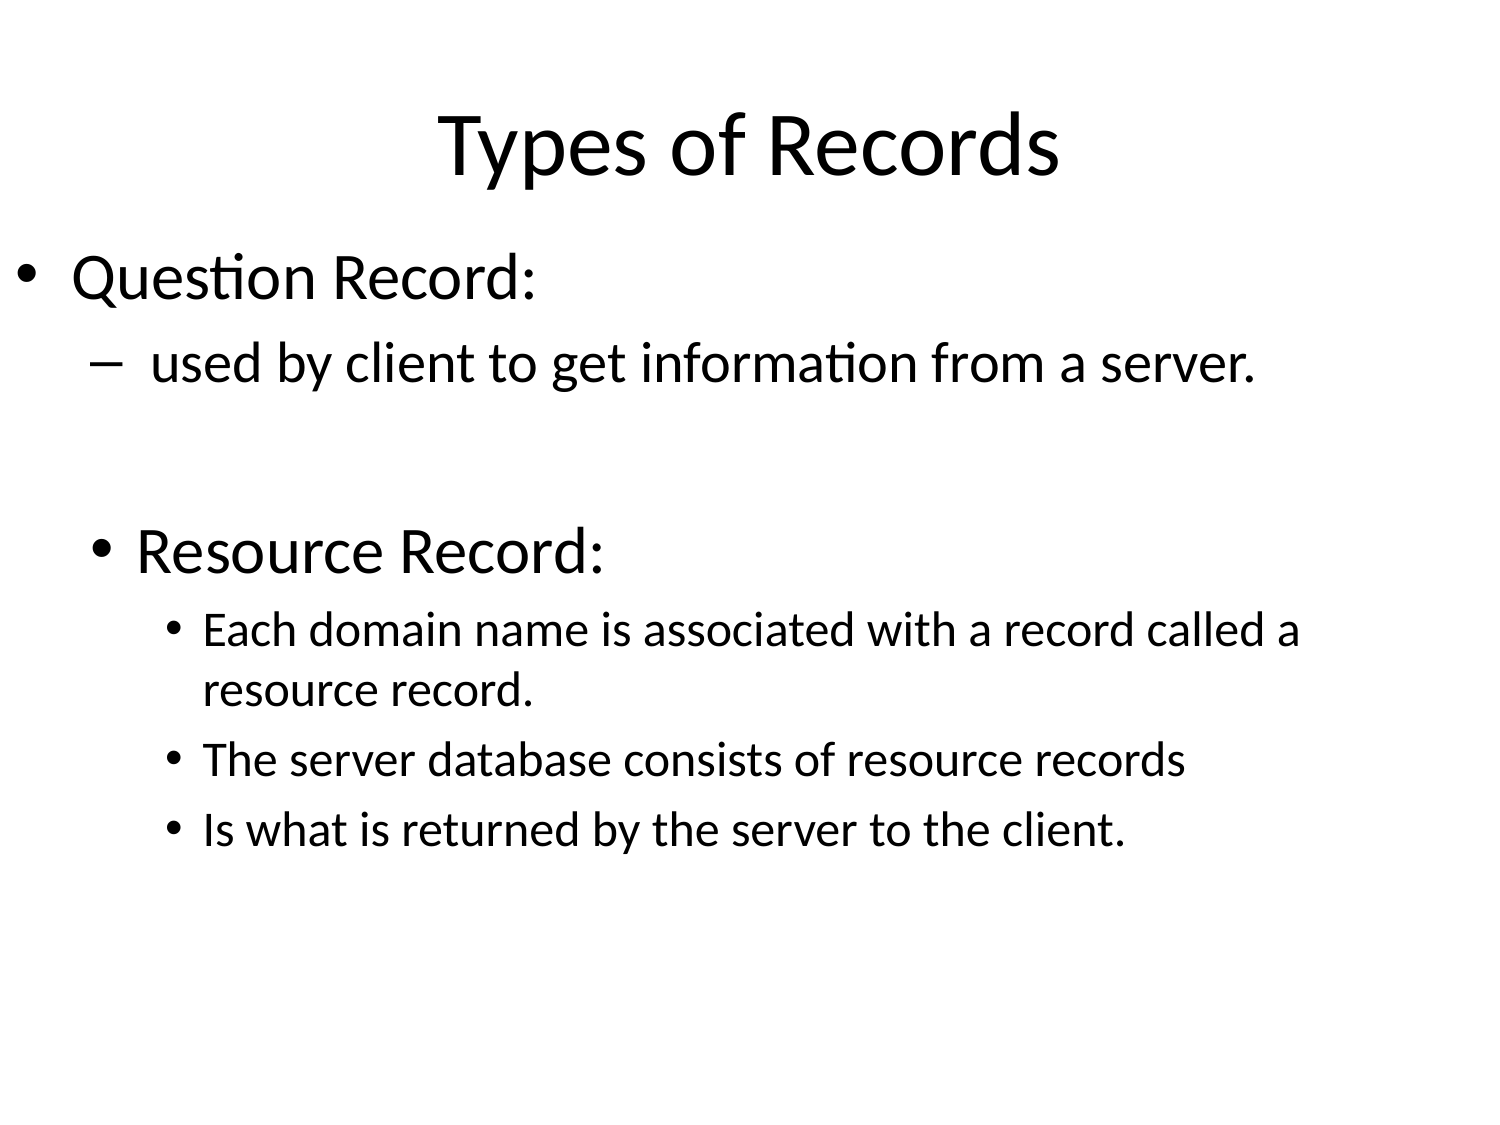

# Types of Records
Question Record:
 used by client to get information from a server.

Resource Record:
Each domain name is associated with a record called a resource record.
The server database consists of resource records
Is what is returned by the server to the client.